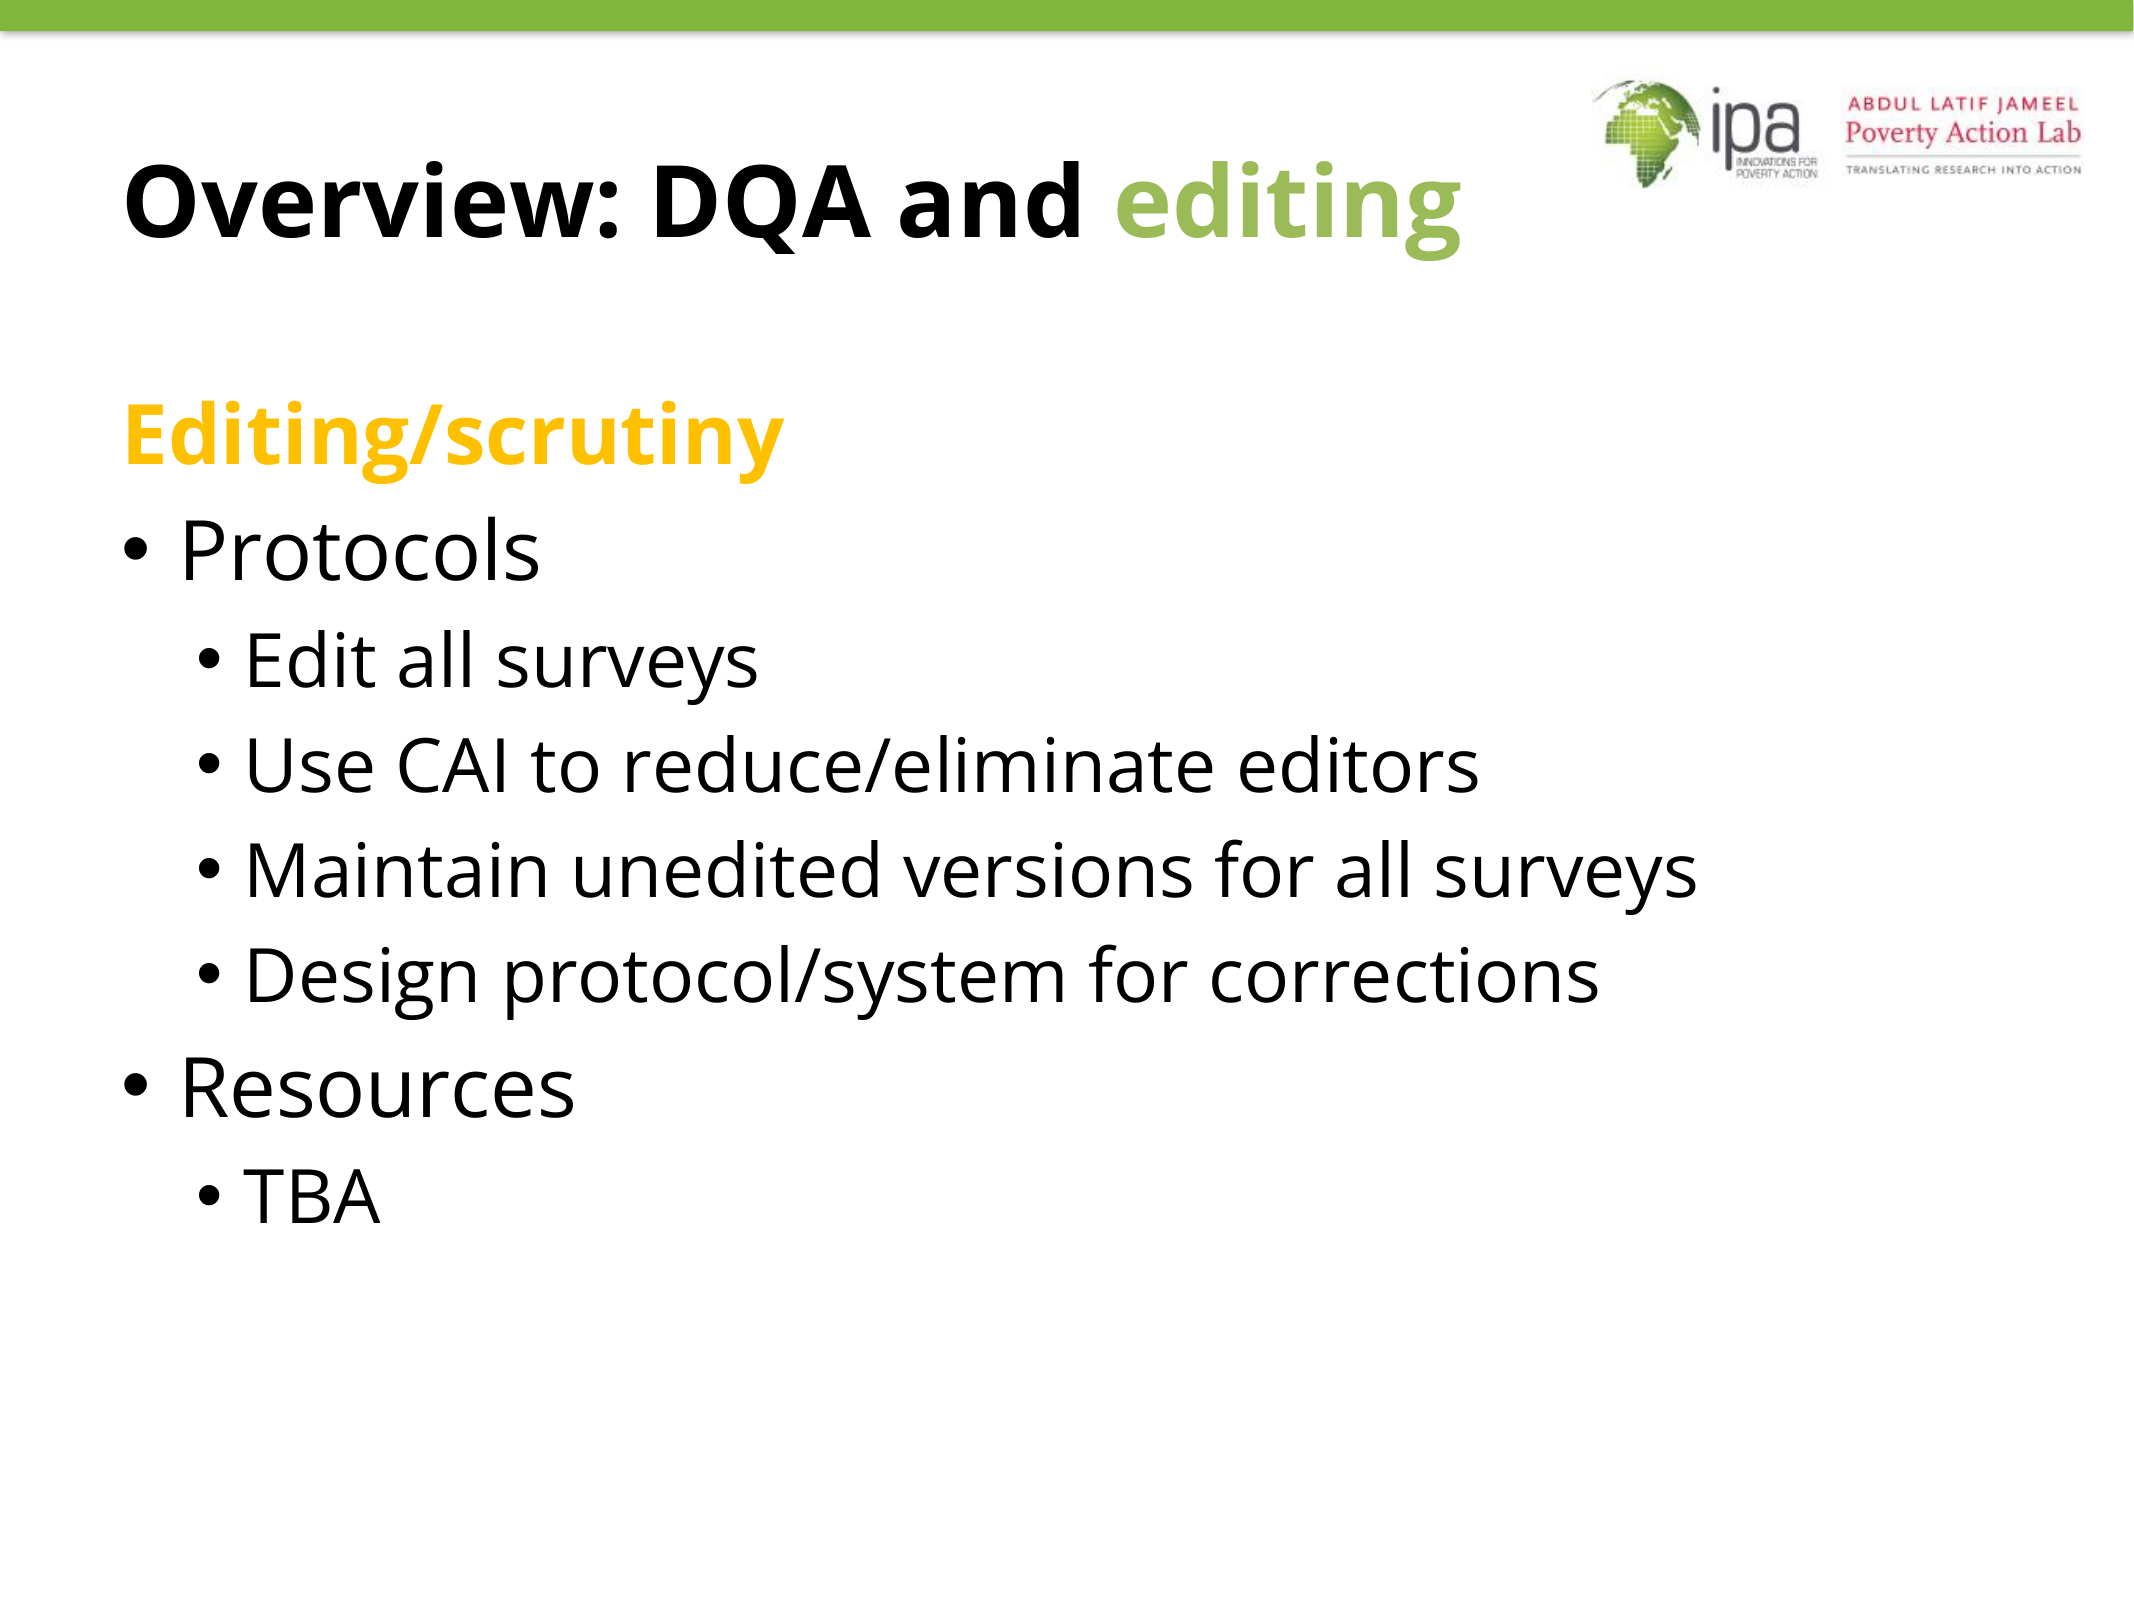

# Overview: DQA and editing
Editing/scrutiny
Protocols
Edit all surveys
Use CAI to reduce/eliminate editors
Maintain unedited versions for all surveys
Design protocol/system for corrections
Resources
TBA